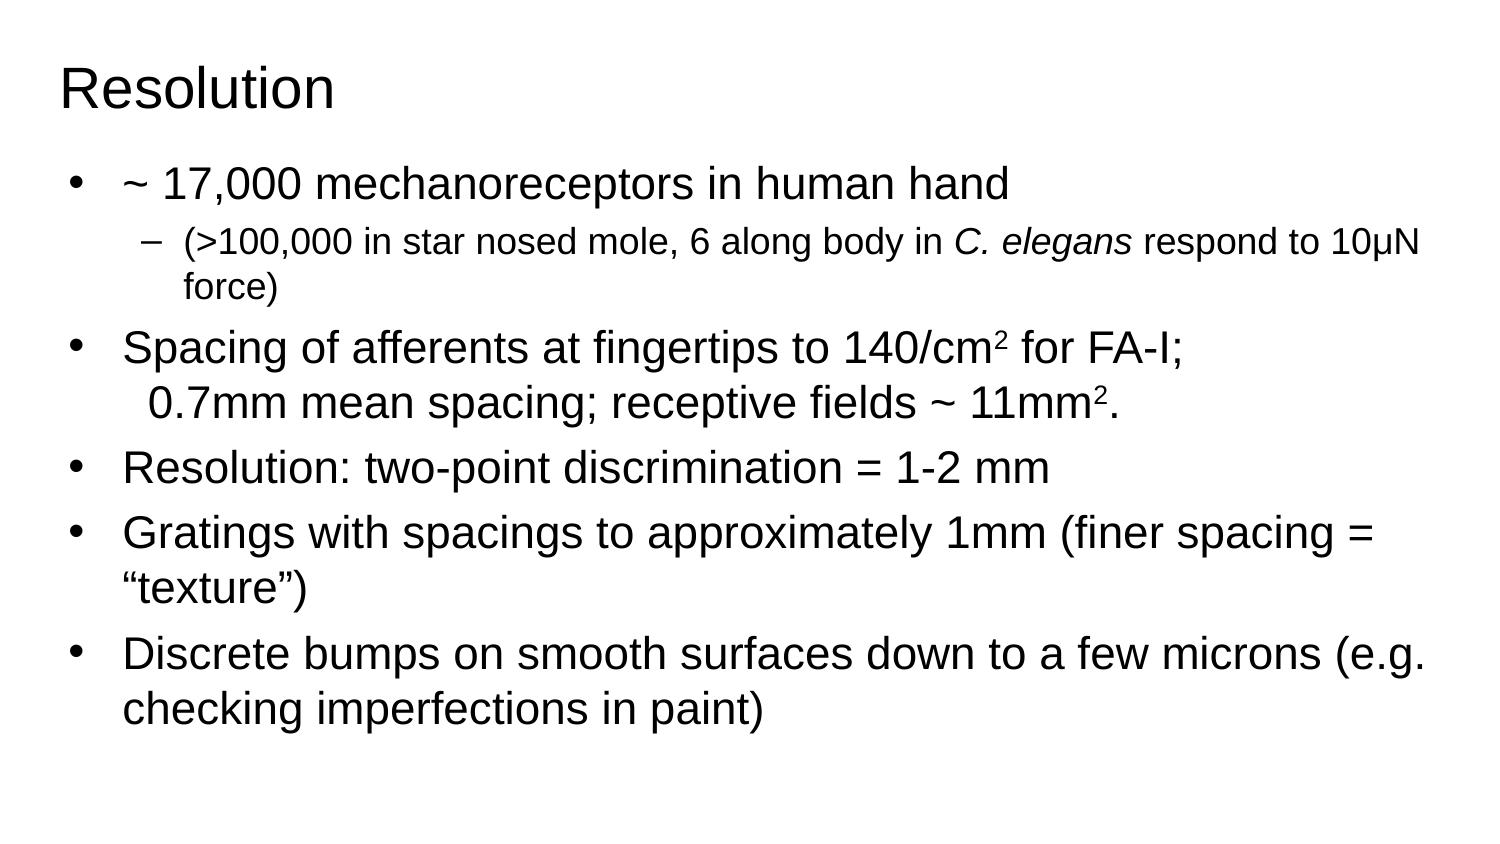

# Resolution
~ 17,000 mechanoreceptors in human hand
(>100,000 in star nosed mole, 6 along body in C. elegans respond to 10μN force)
Spacing of afferents at fingertips to 140/cm2 for FA-I;
  0.7mm mean spacing; receptive fields ~ 11mm2.
Resolution: two-point discrimination = 1-2 mm
Gratings with spacings to approximately 1mm (finer spacing = “texture”)
Discrete bumps on smooth surfaces down to a few microns (e.g. checking imperfections in paint)